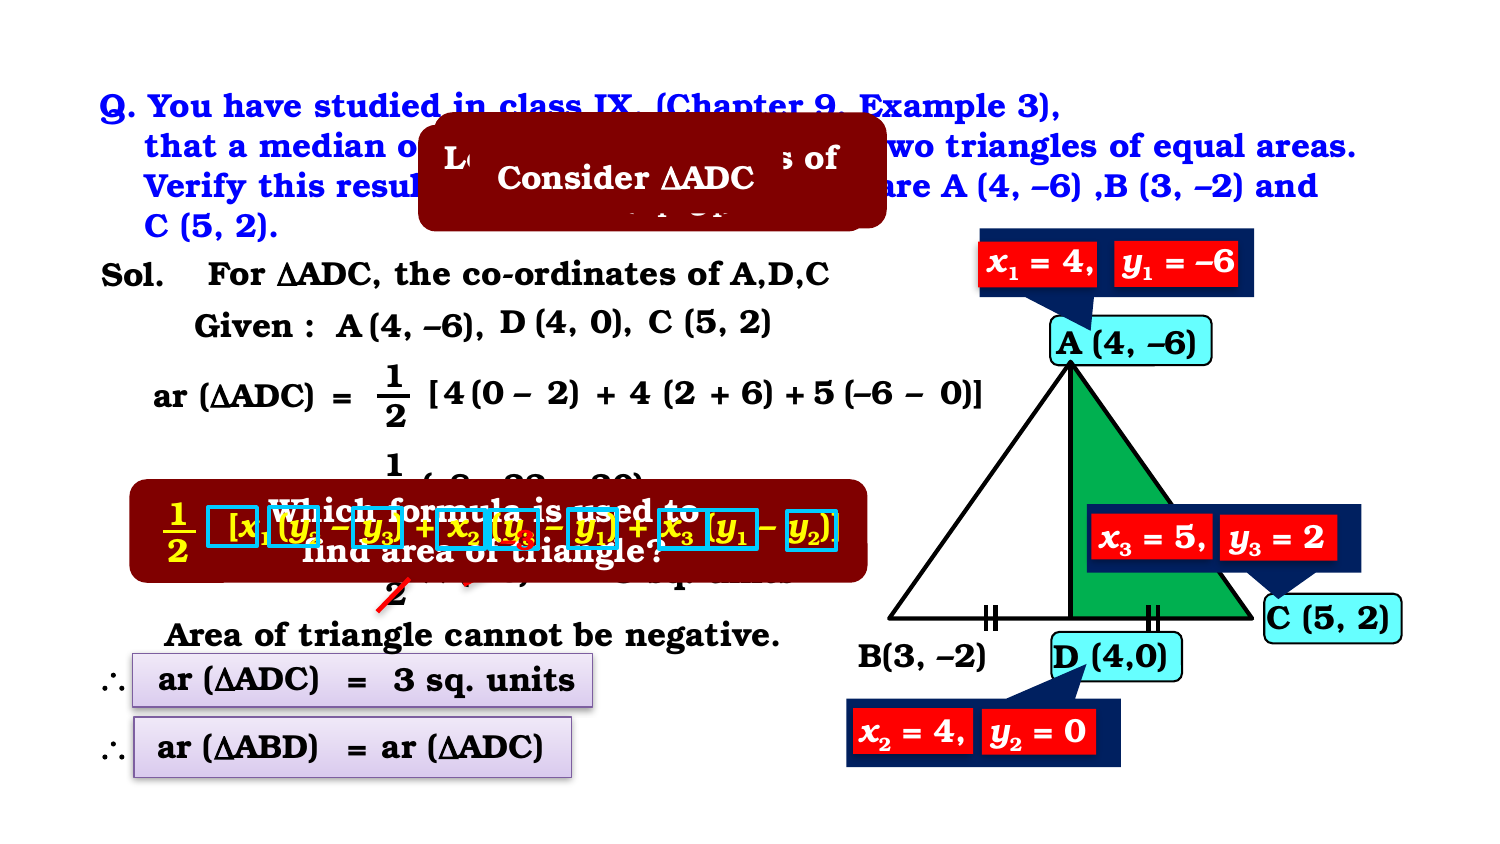

Q. You have studied in class IX, (Chapter 9, Example 3),
    that a median of a triangle divides it into two triangles of equal areas.
    Verify this result for ΔABC whose vertices are A (4, –6) ,B (3, –2) and
    C (5, 2).

Let the co-ordinates of C be (x3, y3)

Let the co-ordinates of D be (x2, y2)

Let the co-ordinates of A be (x1, y1)

Consider ΔADC

x1 = 4,
y1 = –6

For ΔADC, the co-ordinates of A,D,C
Sol.
D
(4, 0),
C
(5, 2)
Given :
A
(4, –6),
A (4, –6)

C (5, 2)

B(3, –2)
D
(4,0)

1

[
4
(0
–
2)
+
4
(2
+
6)
+
5
(–6
–
0)]
ar (ΔADC)
=
2
1
=
(–8
+
32
–
30)
2

Which formula is used to find area of triangle?
1
2
[x1 (y2 – y3) + x2 (y3 – y1) + x3 (y1 – y2)]

x3 = 5,
y3 = 2

–3

1
×
(– 6)
=
– 3 sq. units
=

2

Area of triangle cannot be negative.

∴
ar (ΔADC)
=
 3 sq. units

x2 = 4,
y2 = 0

ar (ΔADC)
∴
ar (ΔABD)
=